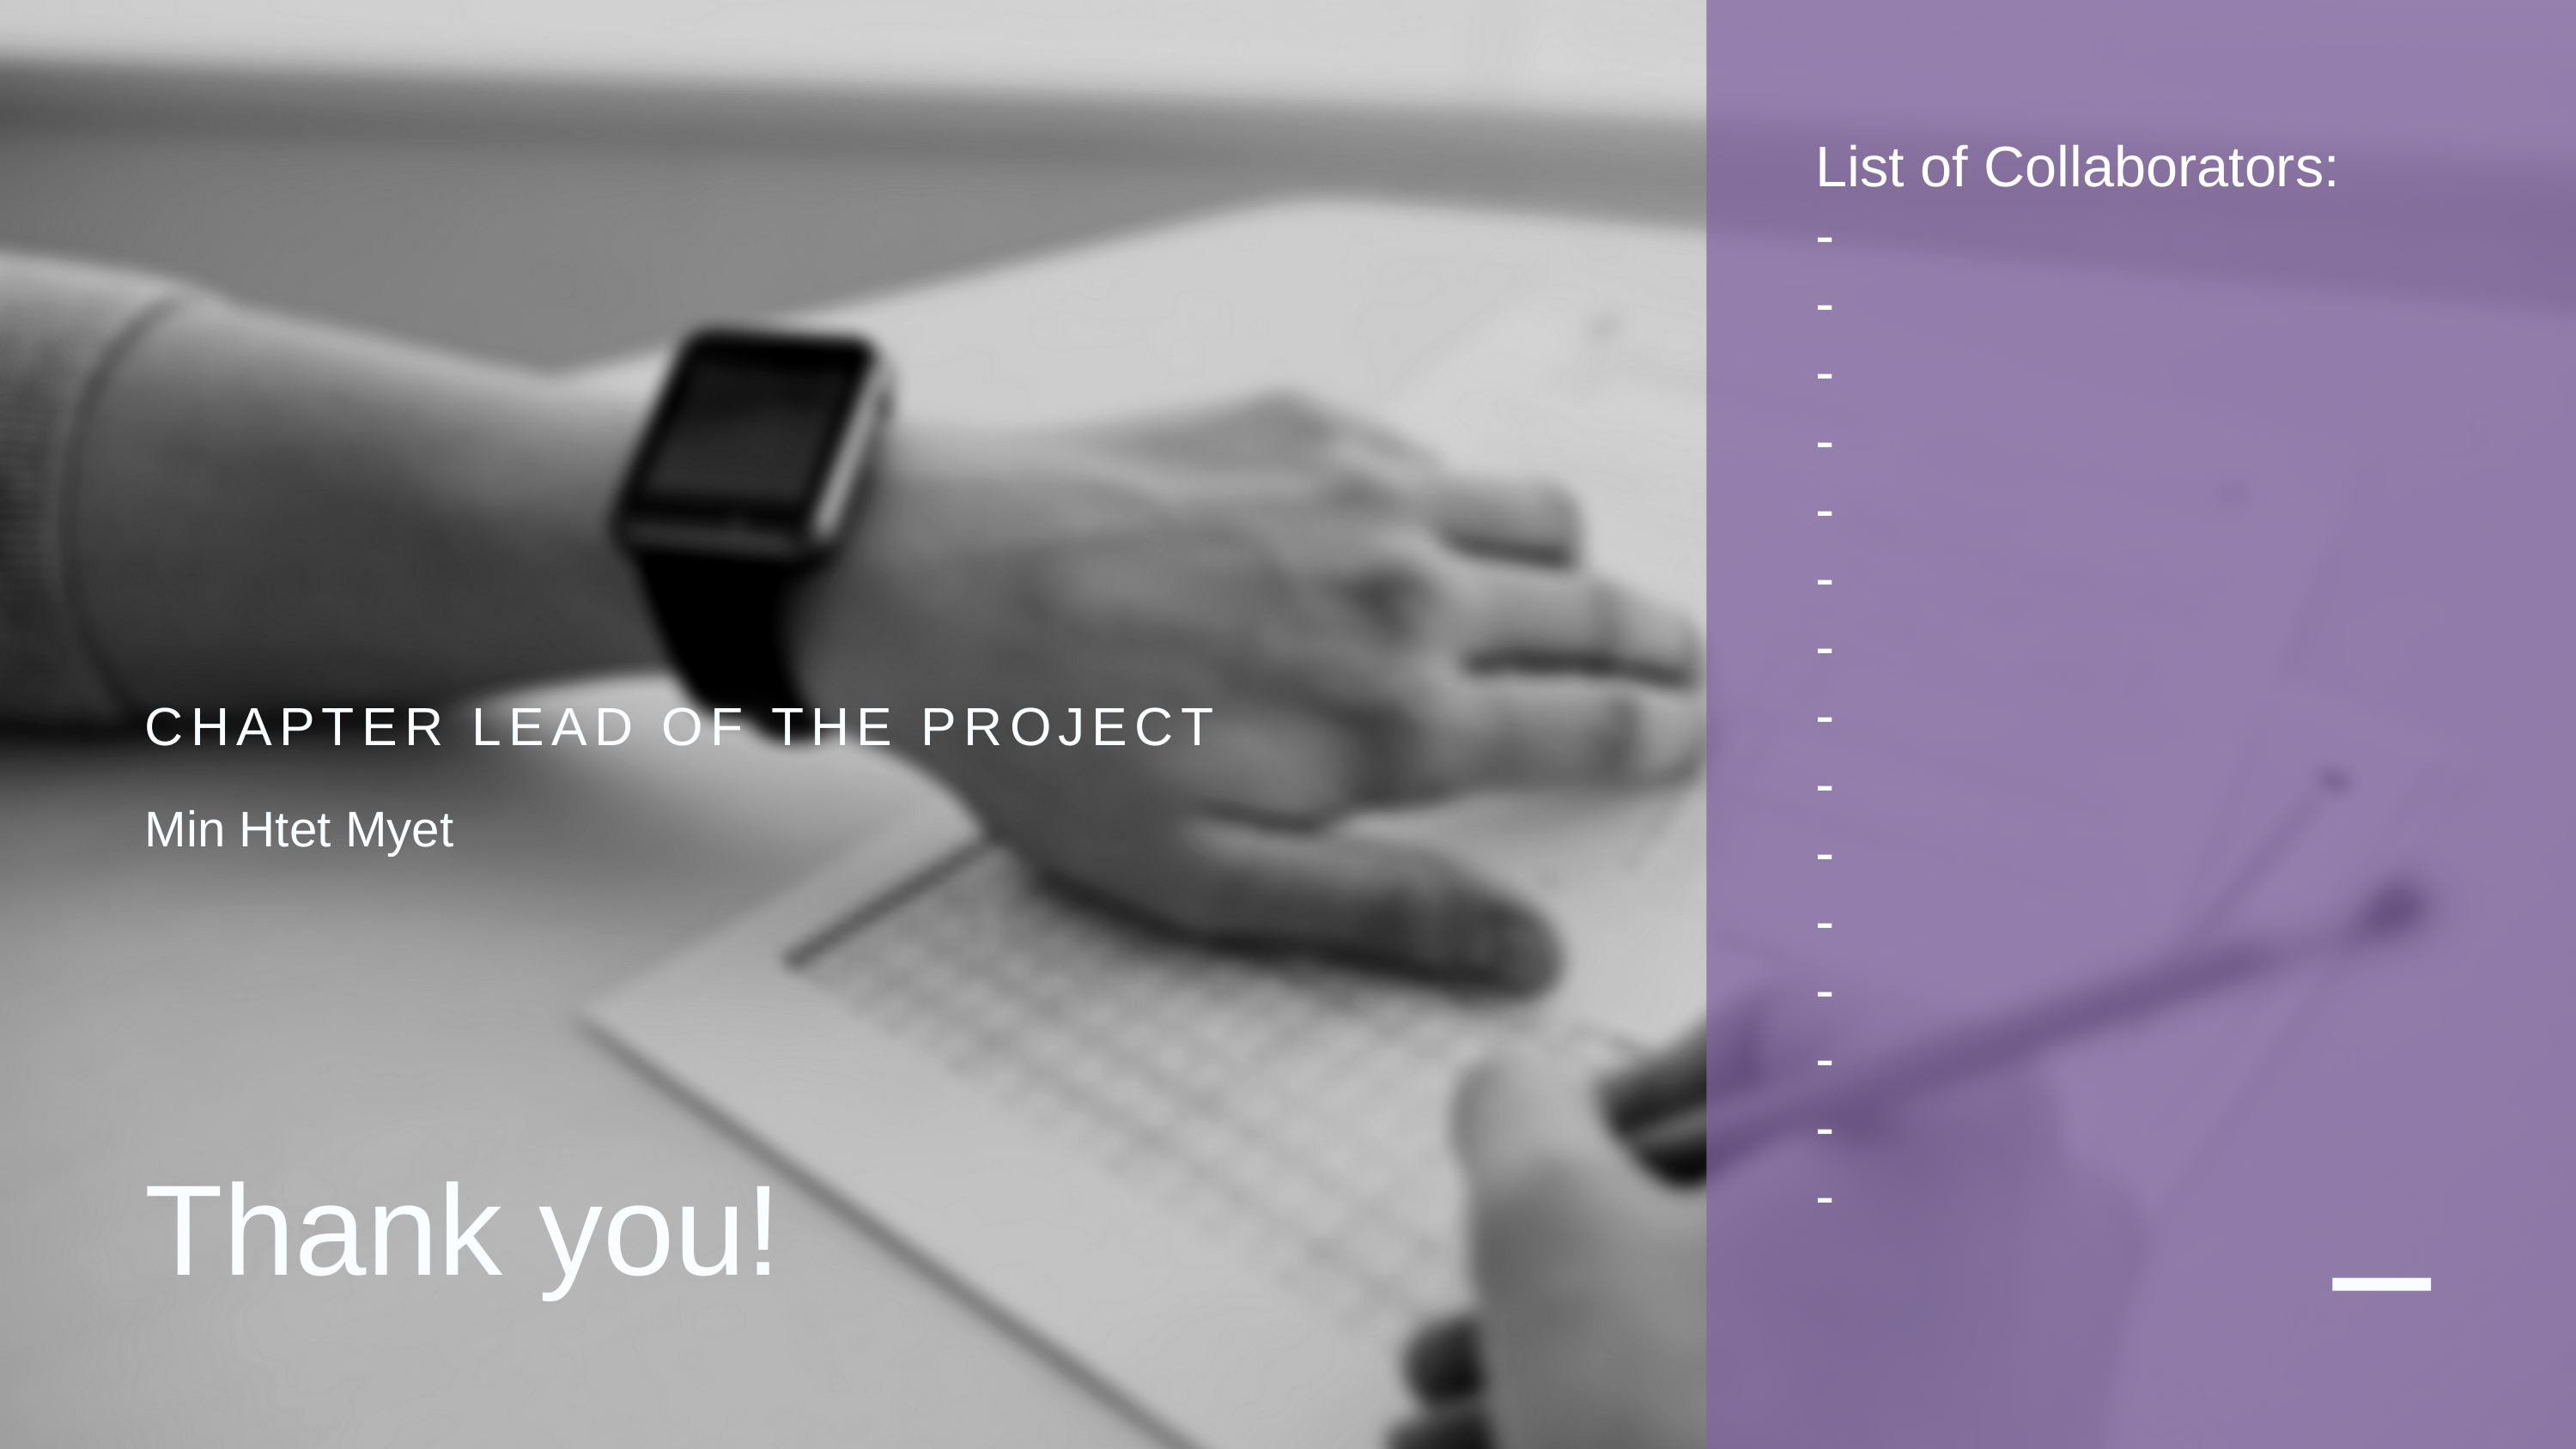

List of Collaborators:
-
-
-
-
-
-
-
-
-
-
-
-
-
-
-

CHAPTER LEAD OF THE PROJECT
Min Htet Myet
Thank you!